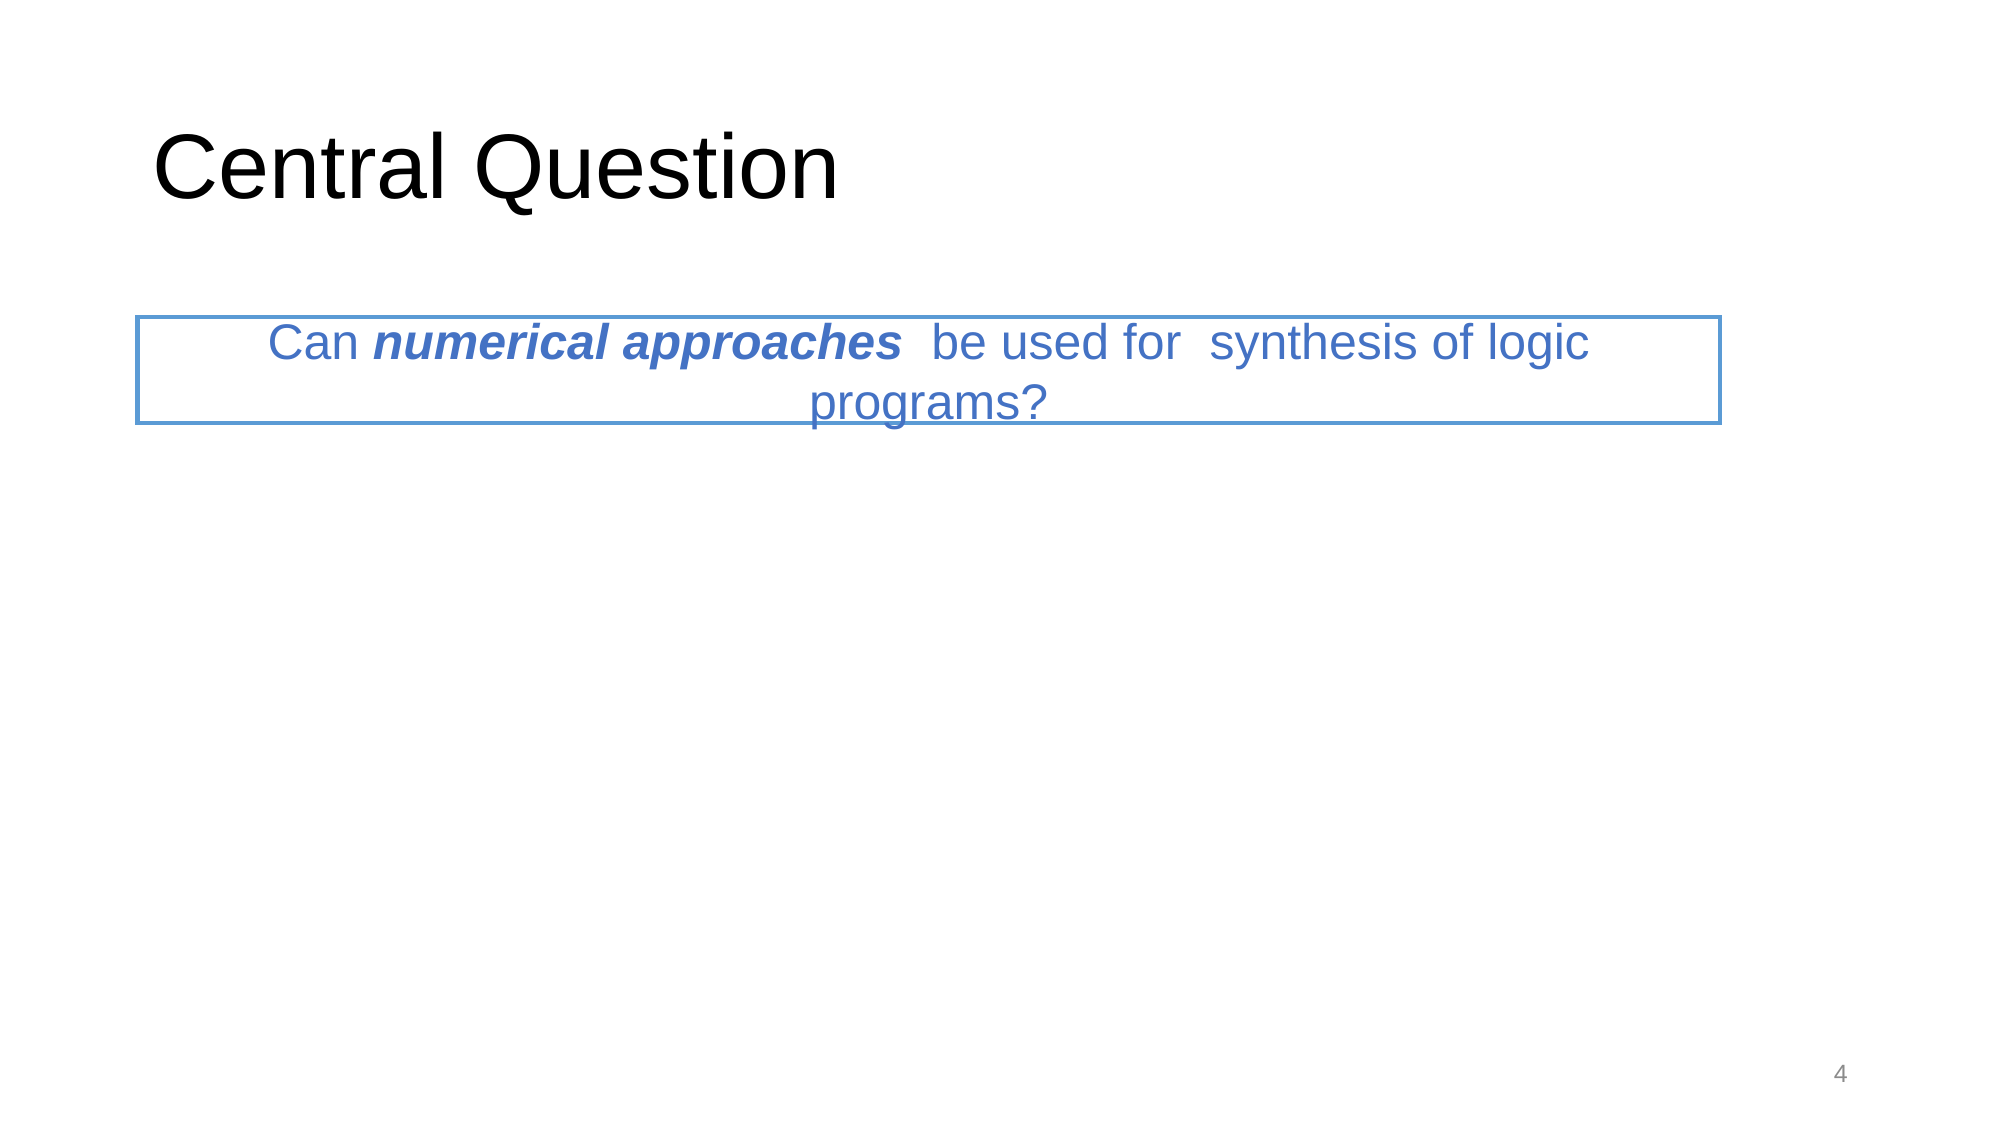

# Central Question
Can numerical approaches  be used for  synthesis of logic programs?
4